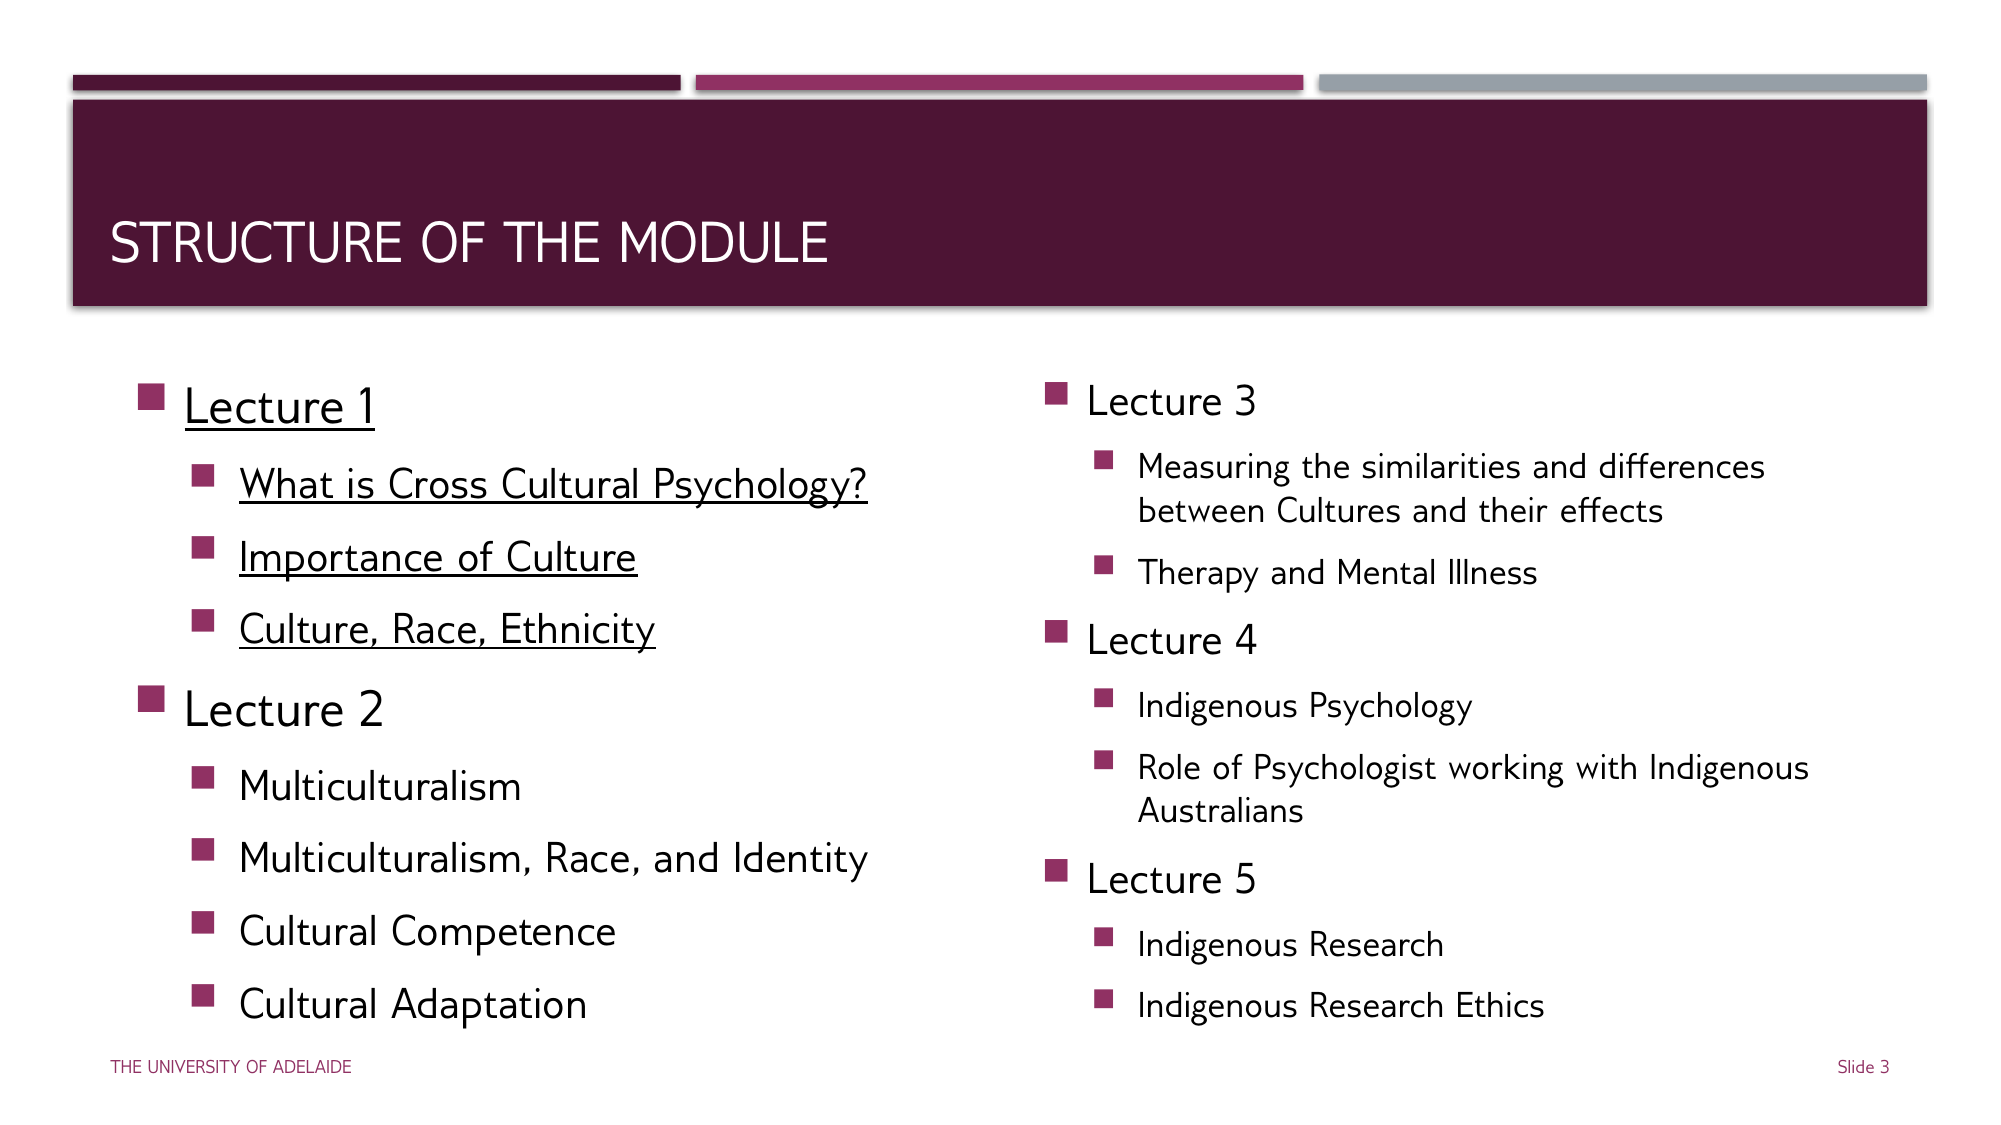

# Structure of the Module
Lecture 1
What is Cross Cultural Psychology?
Importance of Culture
Culture, Race, Ethnicity
Lecture 2
Multiculturalism
Multiculturalism, Race, and Identity
Cultural Competence
Cultural Adaptation

Lecture 3
Measuring the similarities and differences between Cultures and their effects
Therapy and Mental Illness
Lecture 4
Indigenous Psychology
Role of Psychologist working with Indigenous Australians
Lecture 5
Indigenous Research
Indigenous Research Ethics
Slide 3
The University of Adelaide